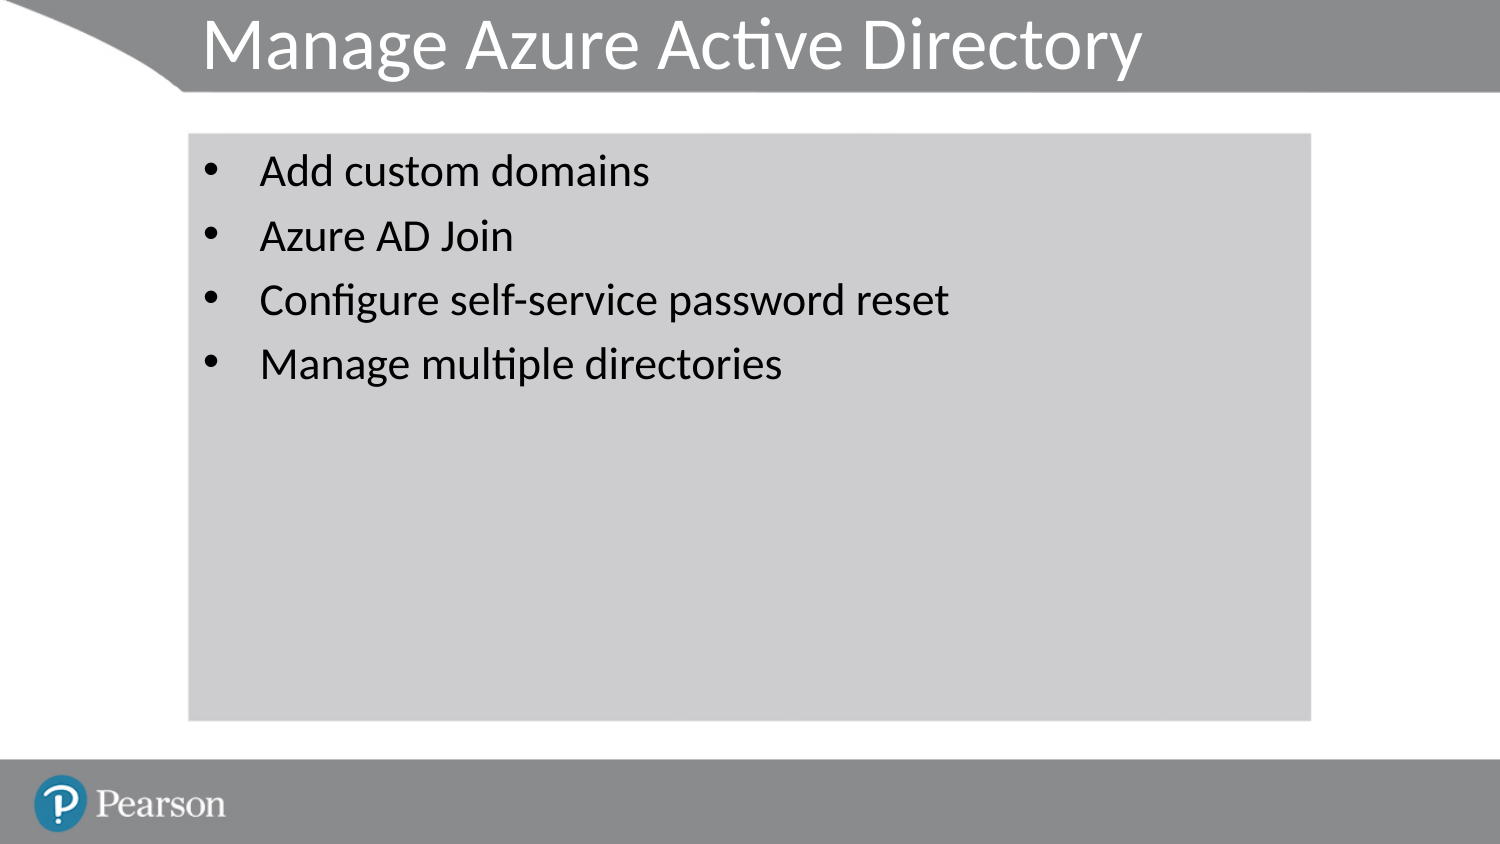

# Manage Azure Active Directory
Add custom domains
Azure AD Join
Configure self-service password reset
Manage multiple directories